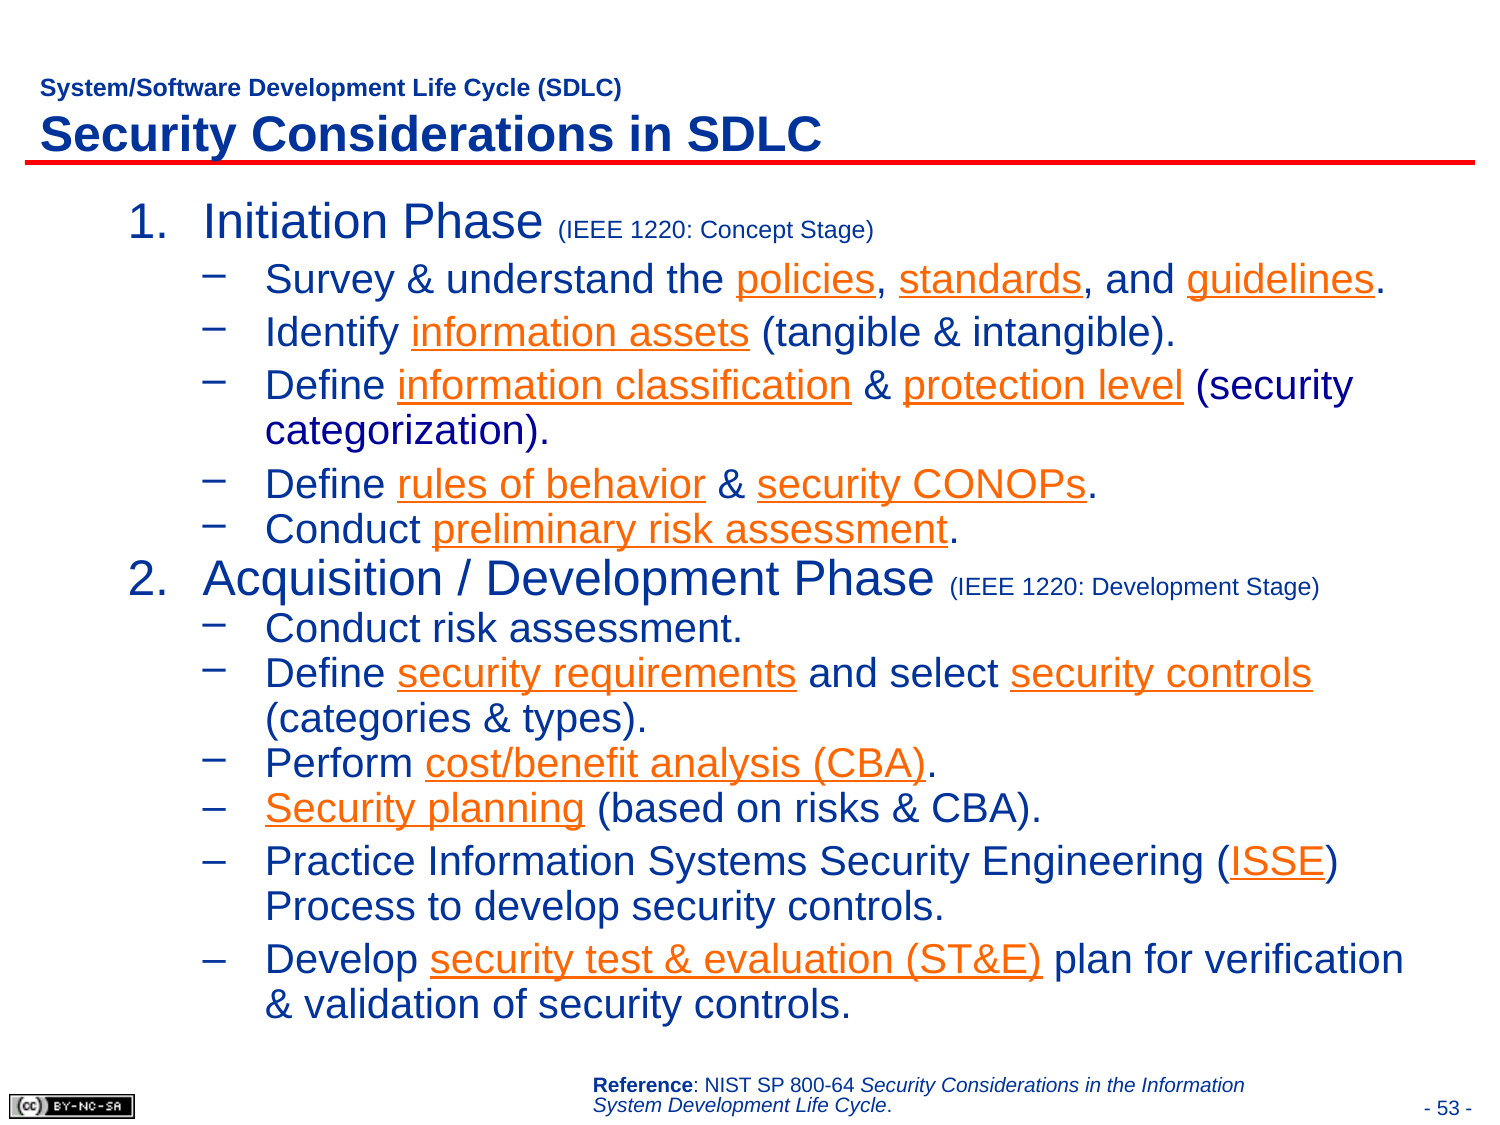

# System/Software Development Life Cycle (SDLC) Security Considerations in SDLC
Initiation Phase (IEEE 1220: Concept Stage)
Survey & understand the policies, standards, and guidelines.
Identify information assets (tangible & intangible).
Define information classification & protection level (security categorization).
Define rules of behavior & security CONOPs.
Conduct preliminary risk assessment.
Acquisition / Development Phase (IEEE 1220: Development Stage)
Conduct risk assessment.
Define security requirements and select security controls (categories & types).
Perform cost/benefit analysis (CBA).
Security planning (based on risks & CBA).
Practice Information Systems Security Engineering (ISSE) Process to develop security controls.
Develop security test & evaluation (ST&E) plan for verification & validation of security controls.
Reference: NIST SP 800-64 Security Considerations in the Information System Development Life Cycle.
- 53 -